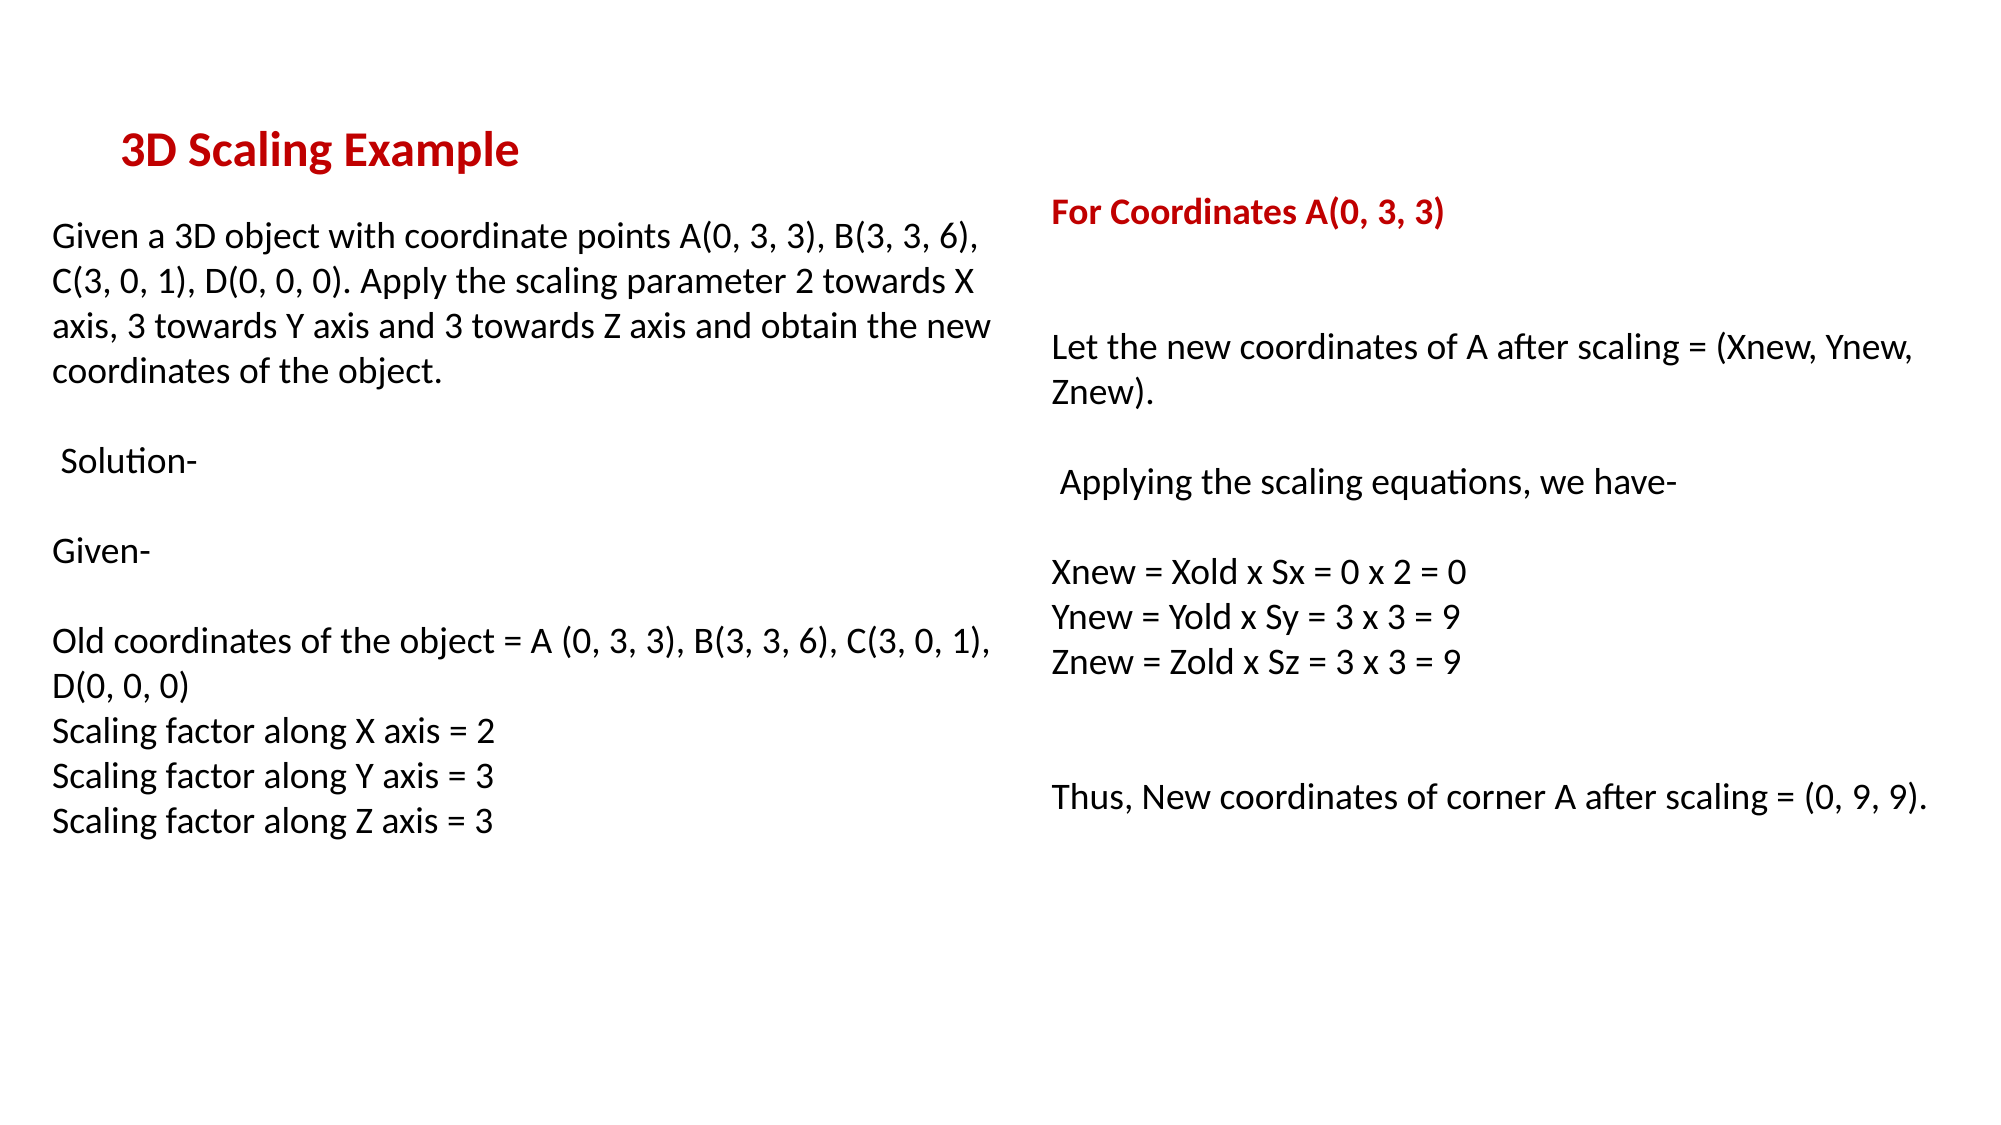

3D Scaling Example
For Coordinates A(0, 3, 3)

Let the new coordinates of A after scaling = (Xnew, Ynew, Znew).

 Applying the scaling equations, we have-

Xnew = Xold x Sx = 0 x 2 = 0
Ynew = Yold x Sy = 3 x 3 = 9
Znew = Zold x Sz = 3 x 3 = 9

Thus, New coordinates of corner A after scaling = (0, 9, 9).
Given a 3D object with coordinate points A(0, 3, 3), B(3, 3, 6), C(3, 0, 1), D(0, 0, 0). Apply the scaling parameter 2 towards X axis, 3 towards Y axis and 3 towards Z axis and obtain the new coordinates of the object.

 Solution-

Given-

Old coordinates of the object = A (0, 3, 3), B(3, 3, 6), C(3, 0, 1), D(0, 0, 0)
Scaling factor along X axis = 2
Scaling factor along Y axis = 3
Scaling factor along Z axis = 3